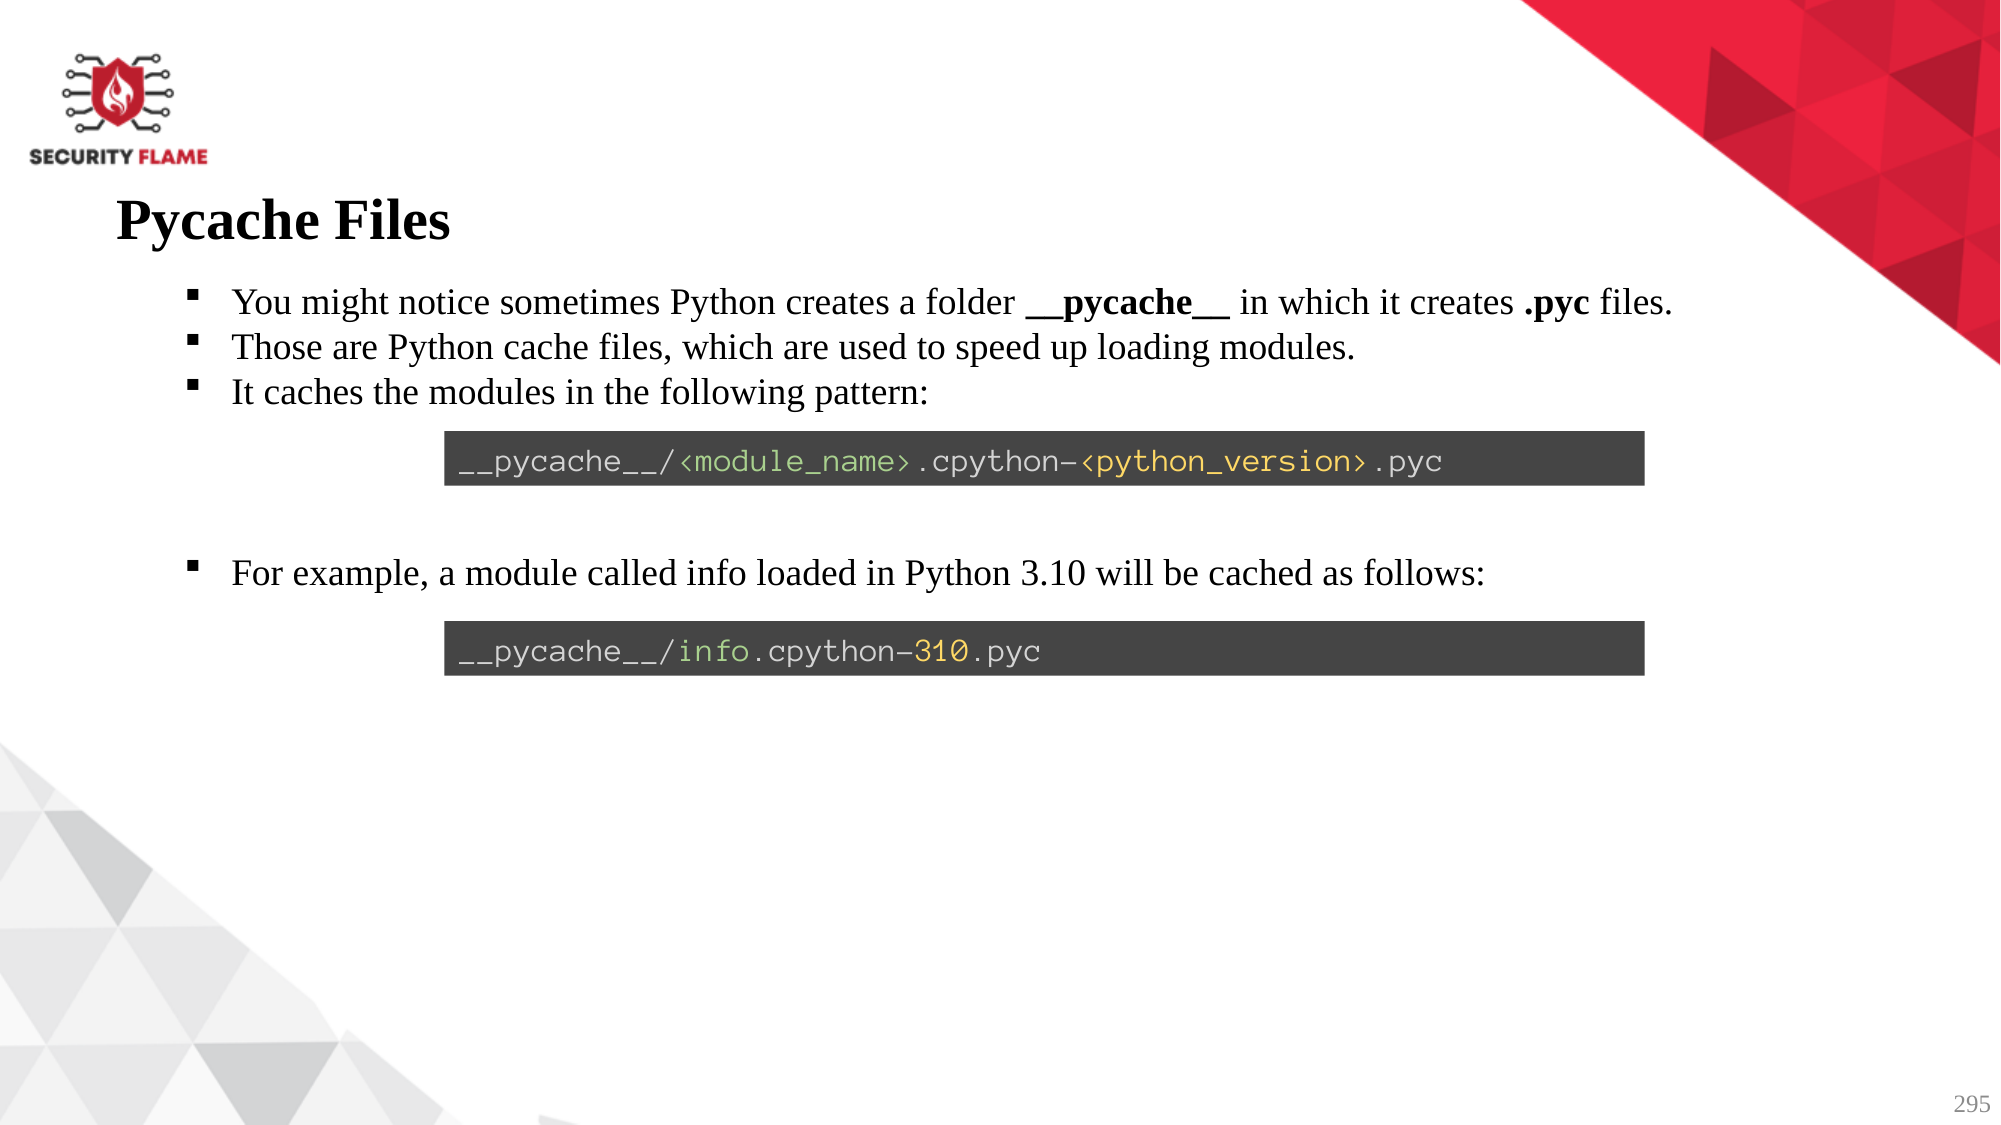

Pycache Files
You might notice sometimes Python creates a folder __pycache__ in which it creates .pyc files.
Those are Python cache files, which are used to speed up loading modules.
It caches the modules in the following pattern:
__pycache__/<module_name>.cpython-<python_version>.pyc
For example, a module called info loaded in Python 3.10 will be cached as follows:
__pycache__/info.cpython-310.pyc
295